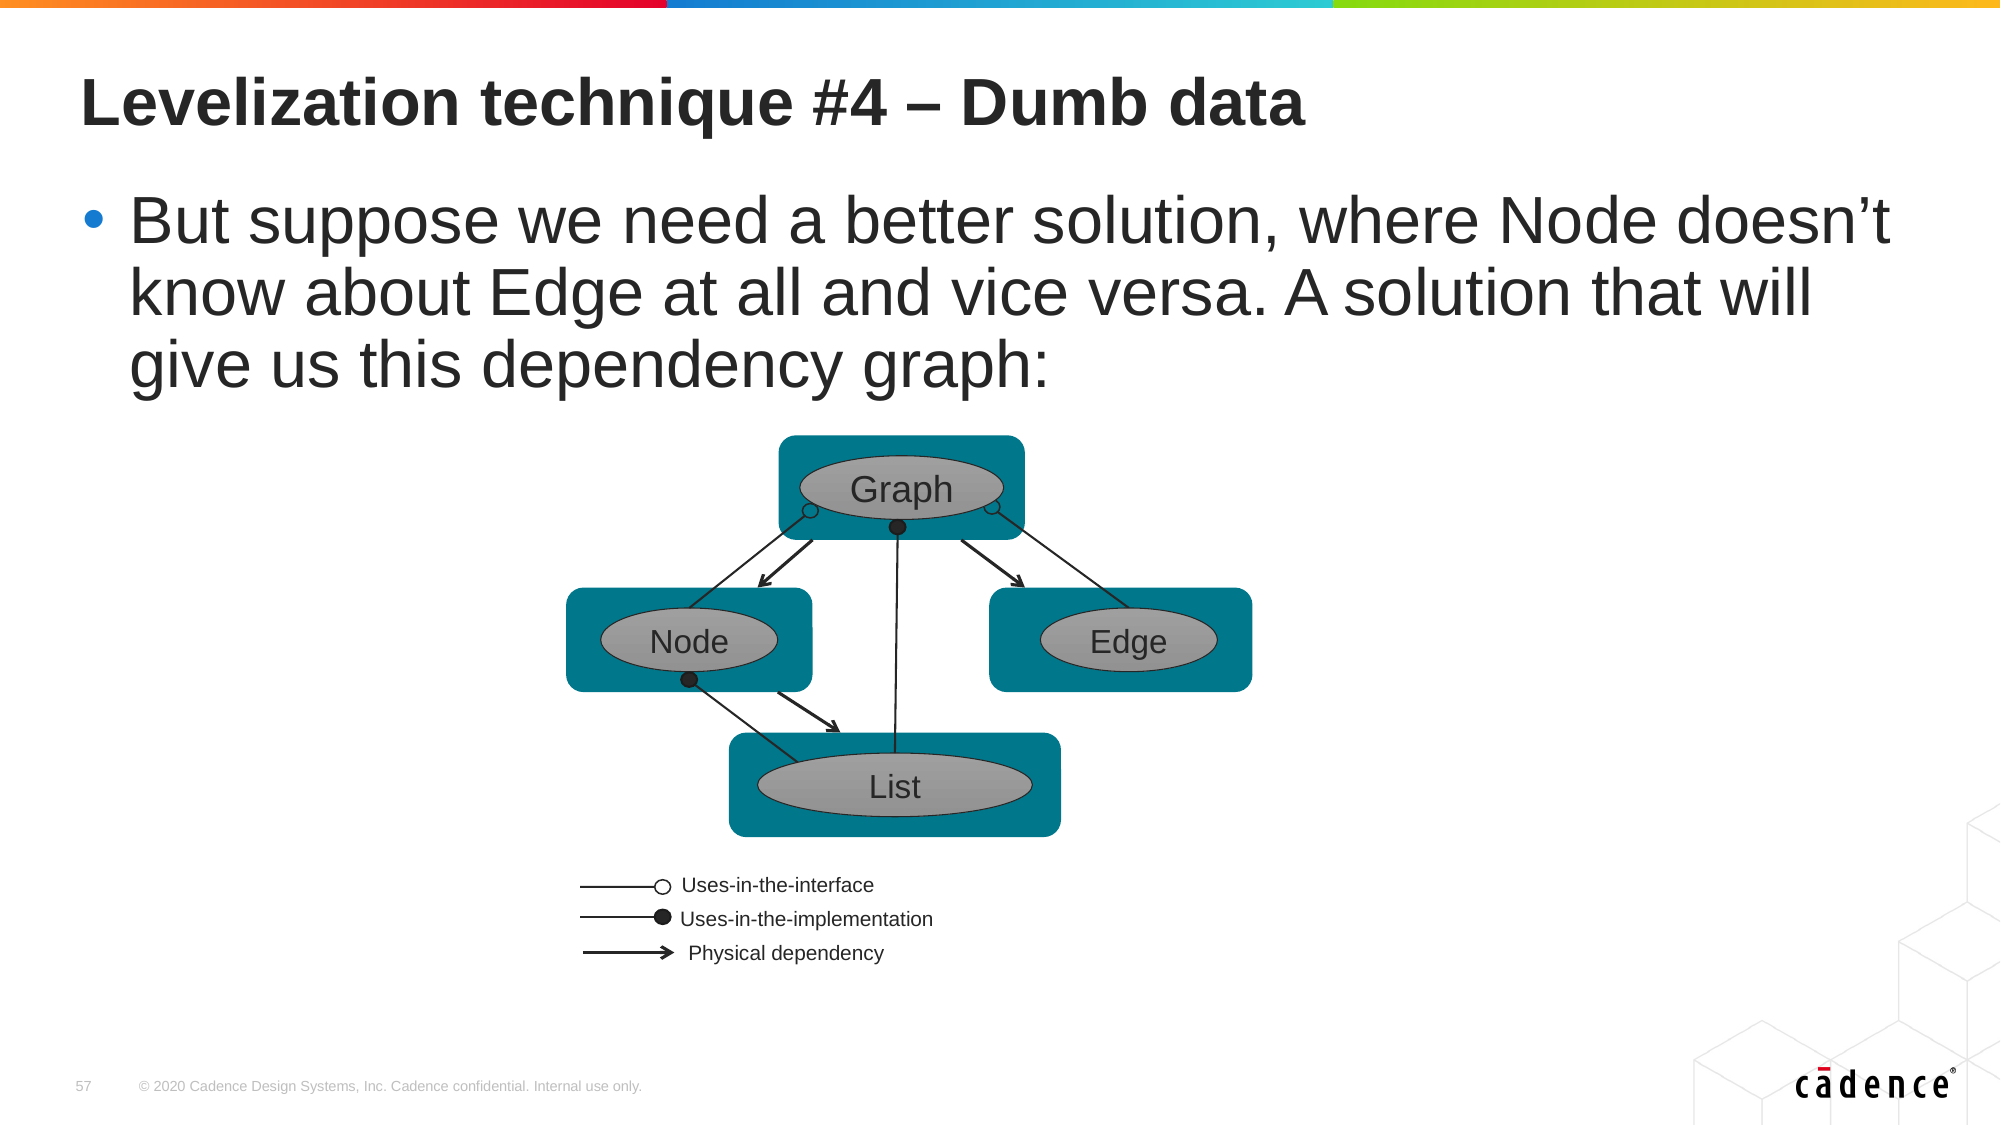

# Levelization technique #4 – Dumb data
But suppose we need a better solution, where Node doesn’t know about Edge at all and vice versa. A solution that will give us this dependency graph:

Graph

Node
Edge

List
Uses-in-the-interface

Uses-in-the-implementation

Physical dependency